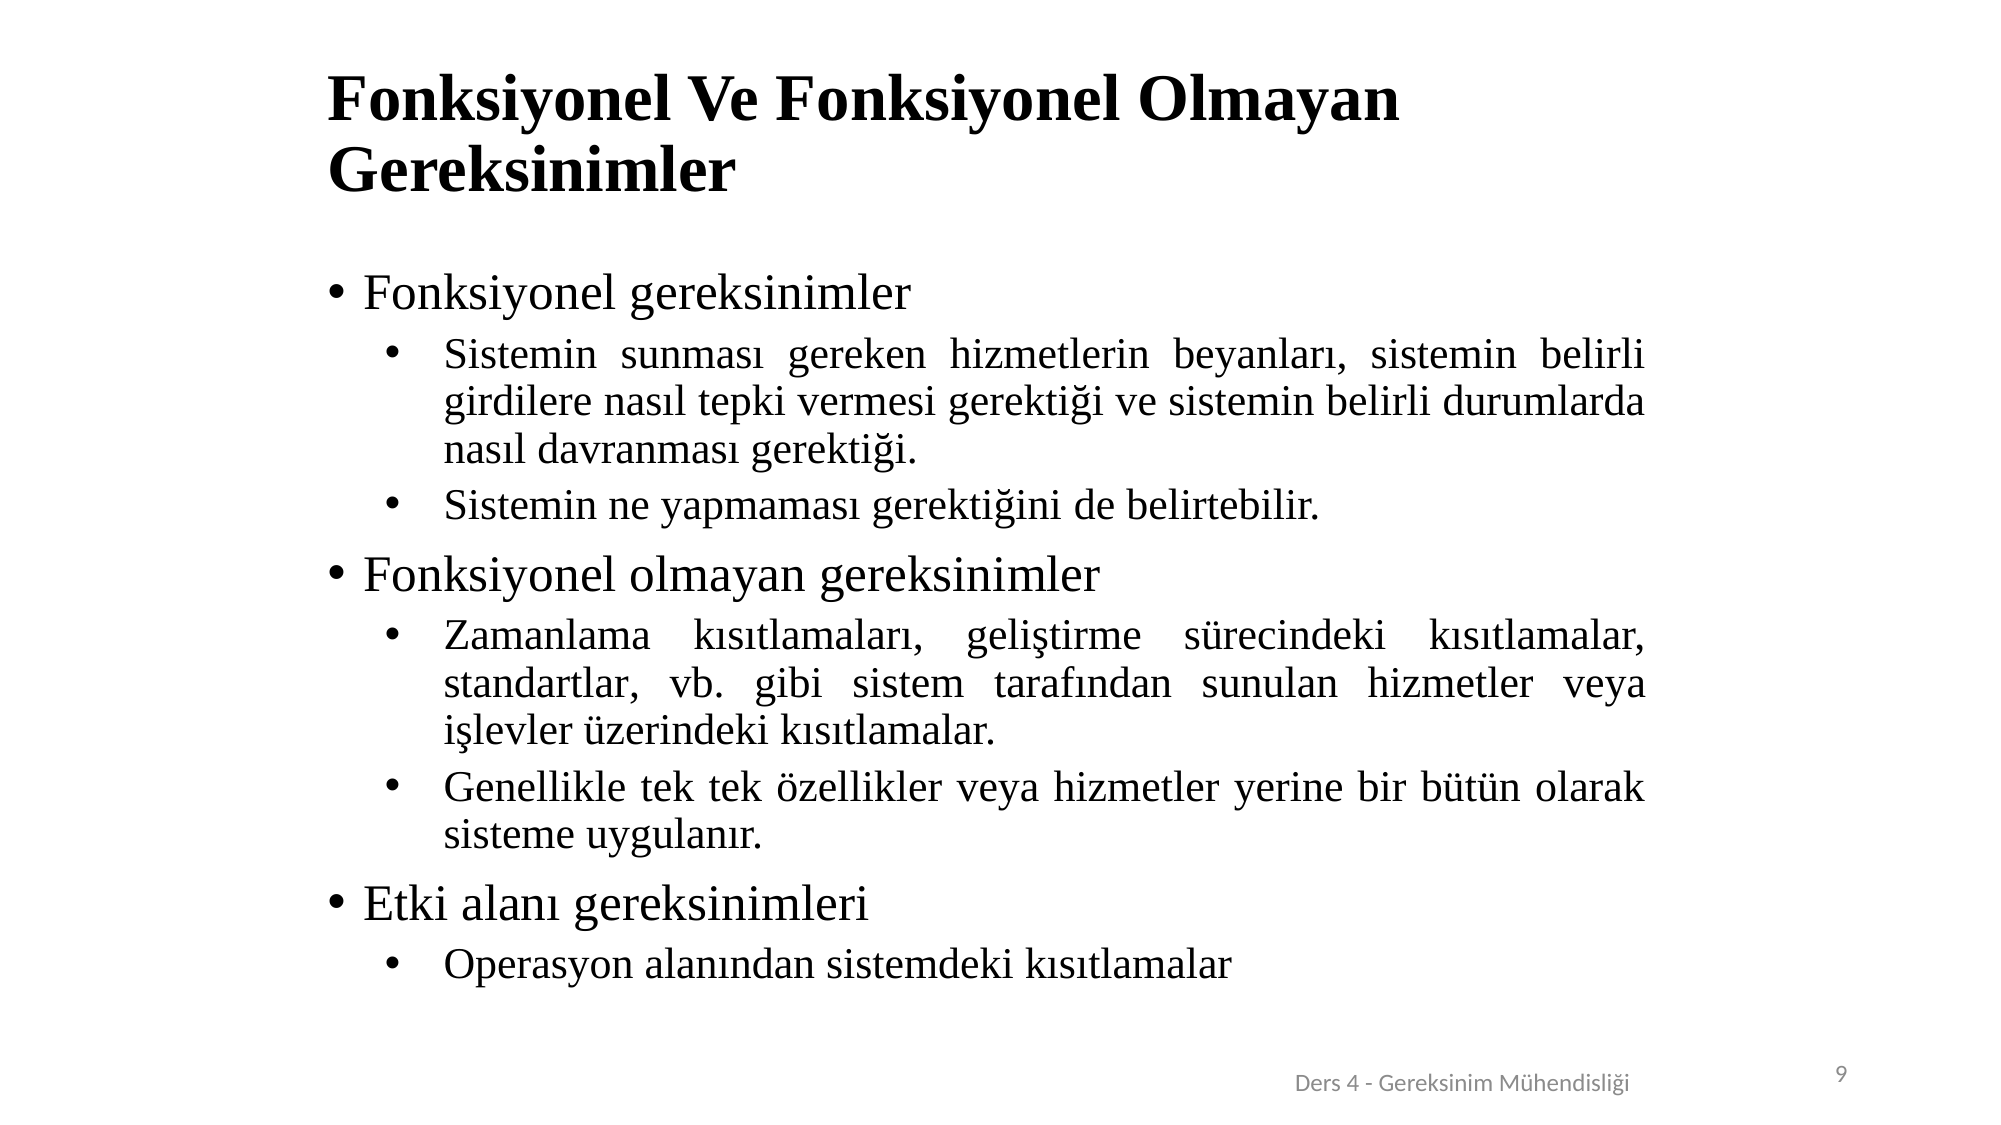

# Fonksiyonel Ve Fonksiyonel Olmayan Gereksinimler
Fonksiyonel gereksinimler
Sistemin sunması gereken hizmetlerin beyanları, sistemin belirli girdilere nasıl tepki vermesi gerektiği ve sistemin belirli durumlarda nasıl davranması gerektiği.
Sistemin ne yapmaması gerektiğini de belirtebilir.
Fonksiyonel olmayan gereksinimler
Zamanlama kısıtlamaları, geliştirme sürecindeki kısıtlamalar, standartlar, vb. gibi sistem tarafından sunulan hizmetler veya işlevler üzerindeki kısıtlamalar.
Genellikle tek tek özellikler veya hizmetler yerine bir bütün olarak sisteme uygulanır.
Etki alanı gereksinimleri
Operasyon alanından sistemdeki kısıtlamalar
9
Ders 4 - Gereksinim Mühendisliği